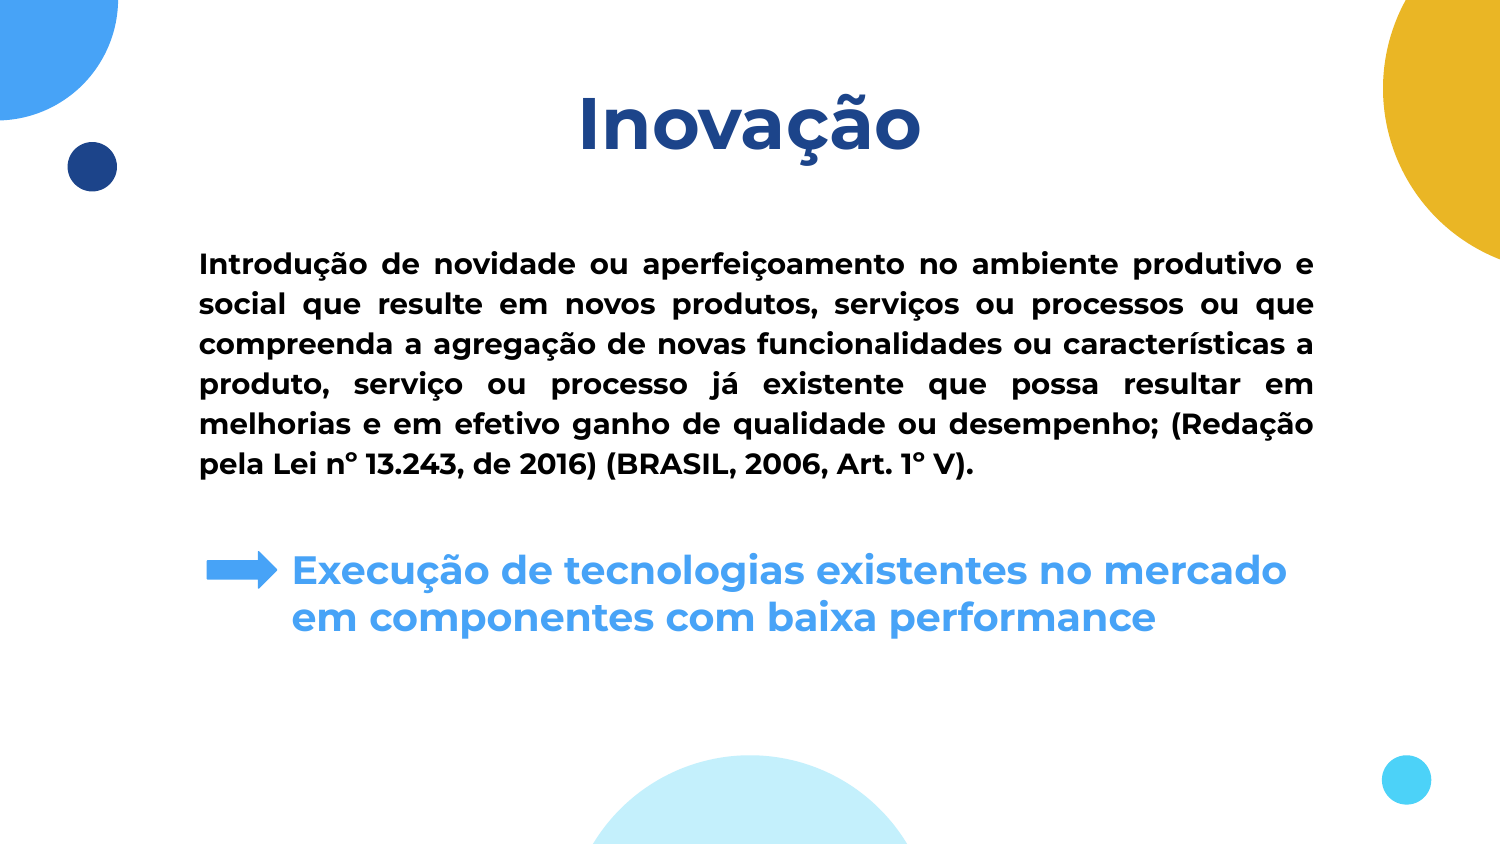

# Inovação
Introdução de novidade ou aperfeiçoamento no ambiente produtivo e social que resulte em novos produtos, serviços ou processos ou que compreenda a agregação de novas funcionalidades ou características a produto, serviço ou processo já existente que possa resultar em melhorias e em efetivo ganho de qualidade ou desempenho; (Redação pela Lei nº 13.243, de 2016) (BRASIL, 2006, Art. 1º V).
Execução de tecnologias existentes no mercado em componentes com baixa performance